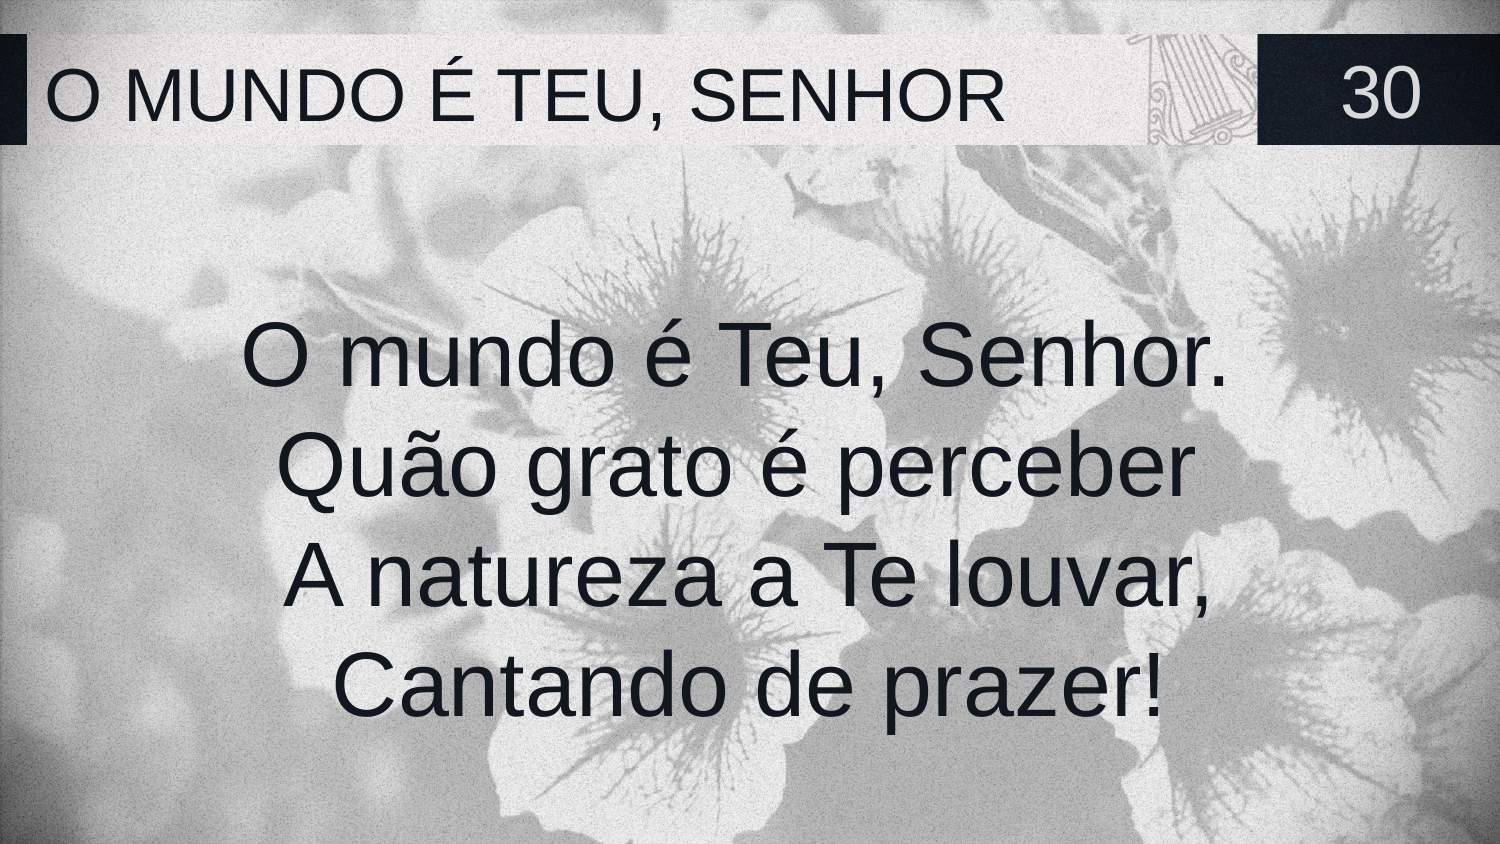

# O MUNDO É TEU, SENHOR
30
O mundo é Teu, Senhor.
Quão grato é perceber
A natureza a Te louvar,
Cantando de prazer!